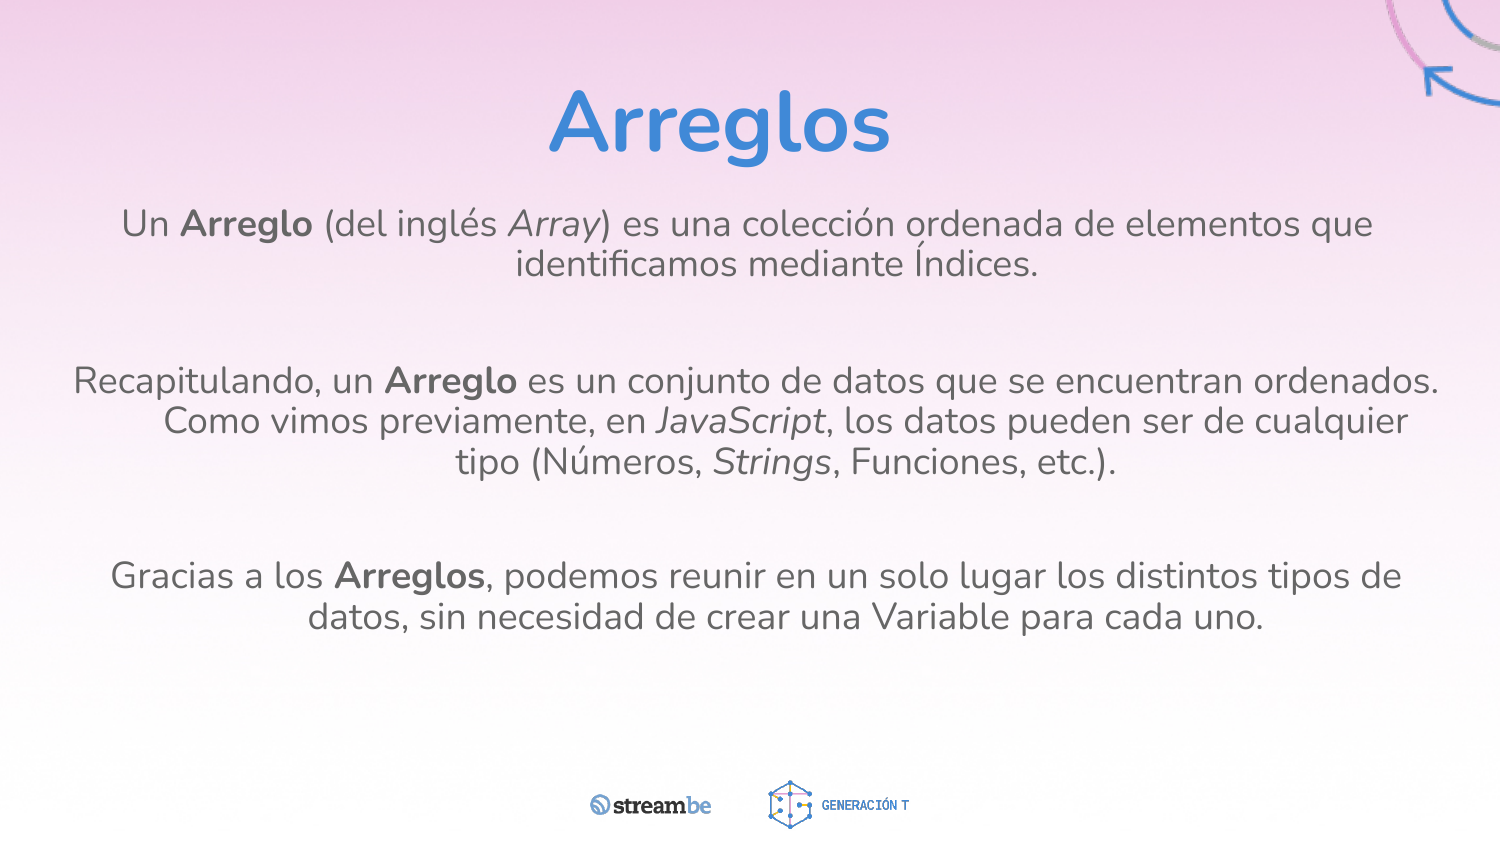

# Arreglos
Un Arreglo (del inglés Array) es una colección ordenada de elementos que identificamos mediante Índices.
Recapitulando, un Arreglo es un conjunto de datos que se encuentran ordenados. Como vimos previamente, en JavaScript, los datos pueden ser de cualquier tipo (Números, Strings, Funciones, etc.).

Gracias a los Arreglos, podemos reunir en un solo lugar los distintos tipos de datos, sin necesidad de crear una Variable para cada uno.